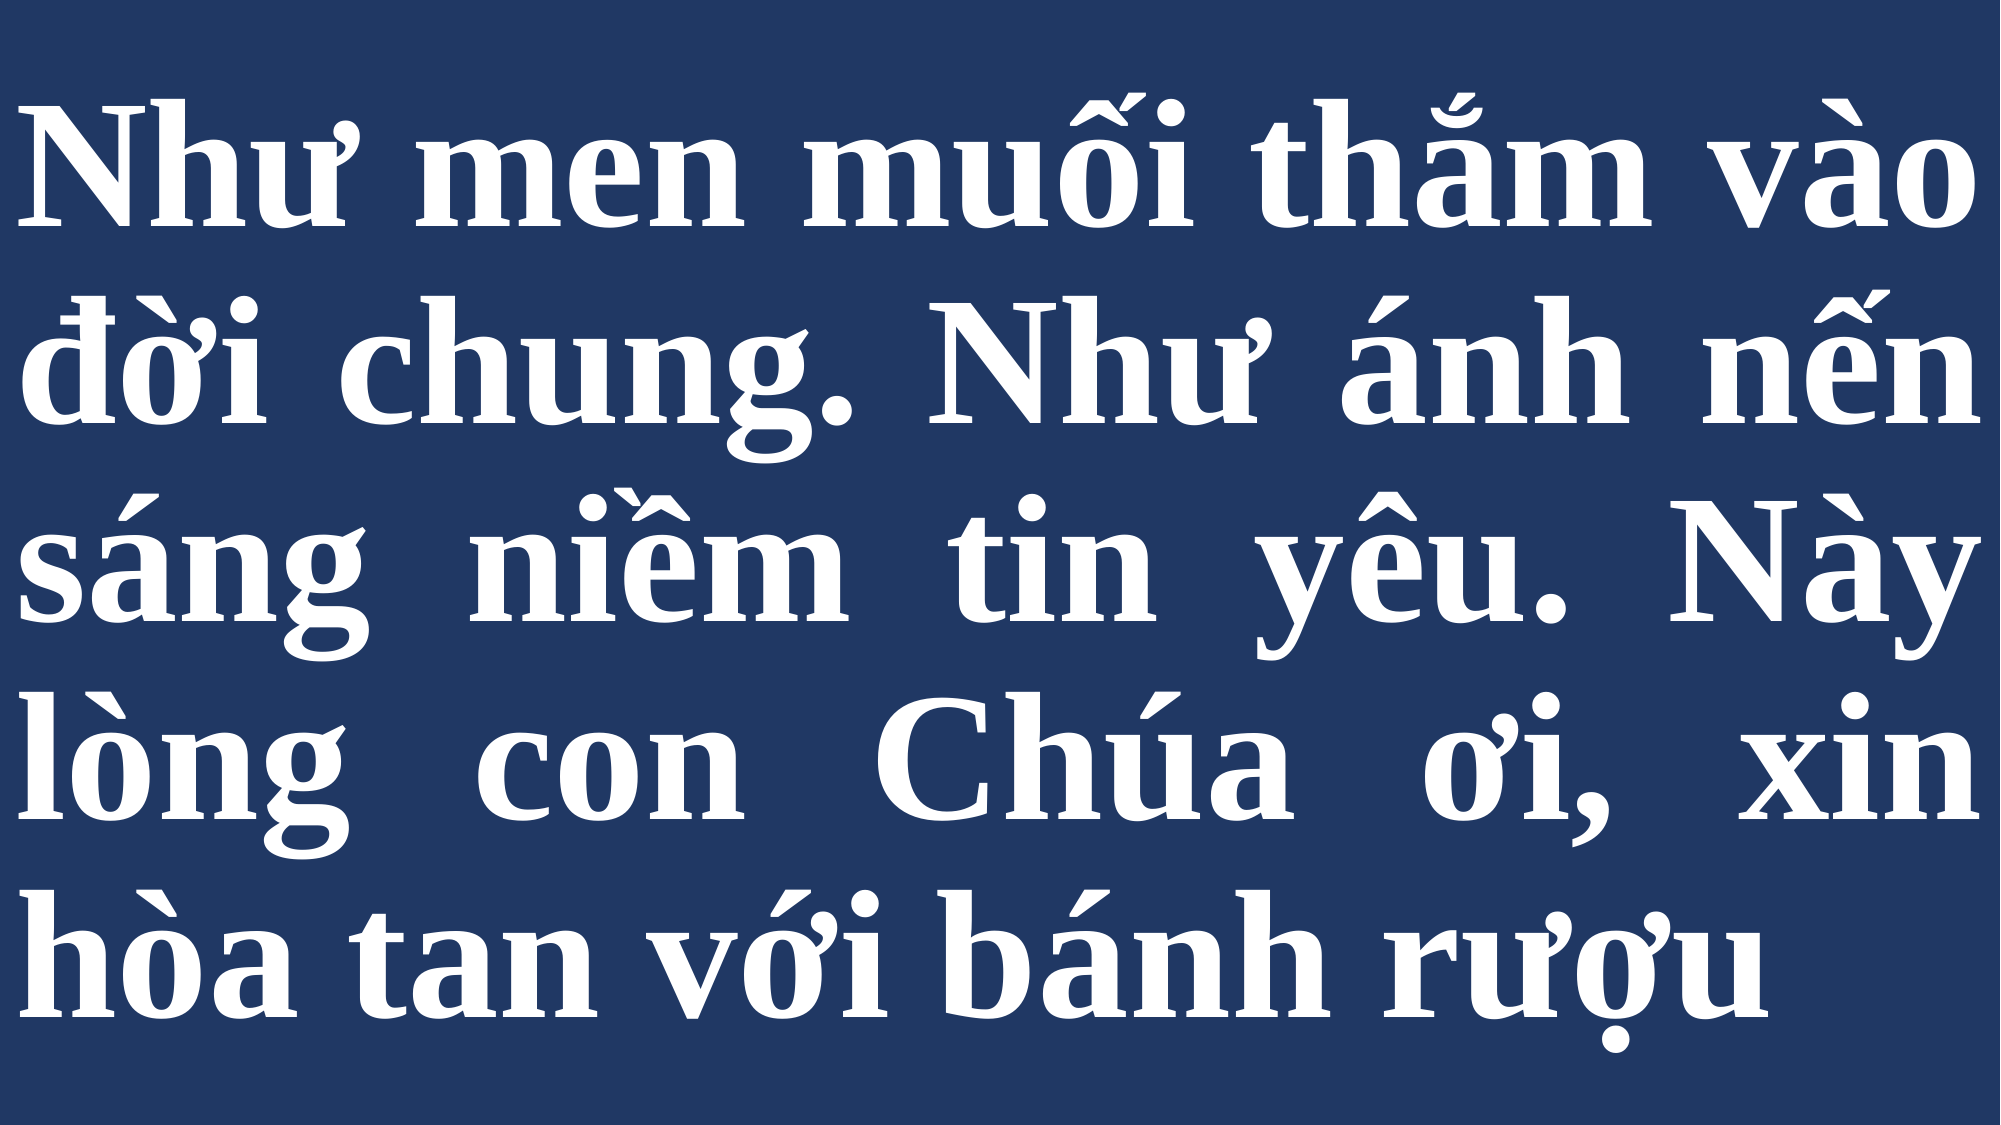

# Như men muối thắm vào đời chung. Như ánh nến sáng niềm tin yêu. Này lòng con Chúa ơi, xin hòa tan với bánh rượu